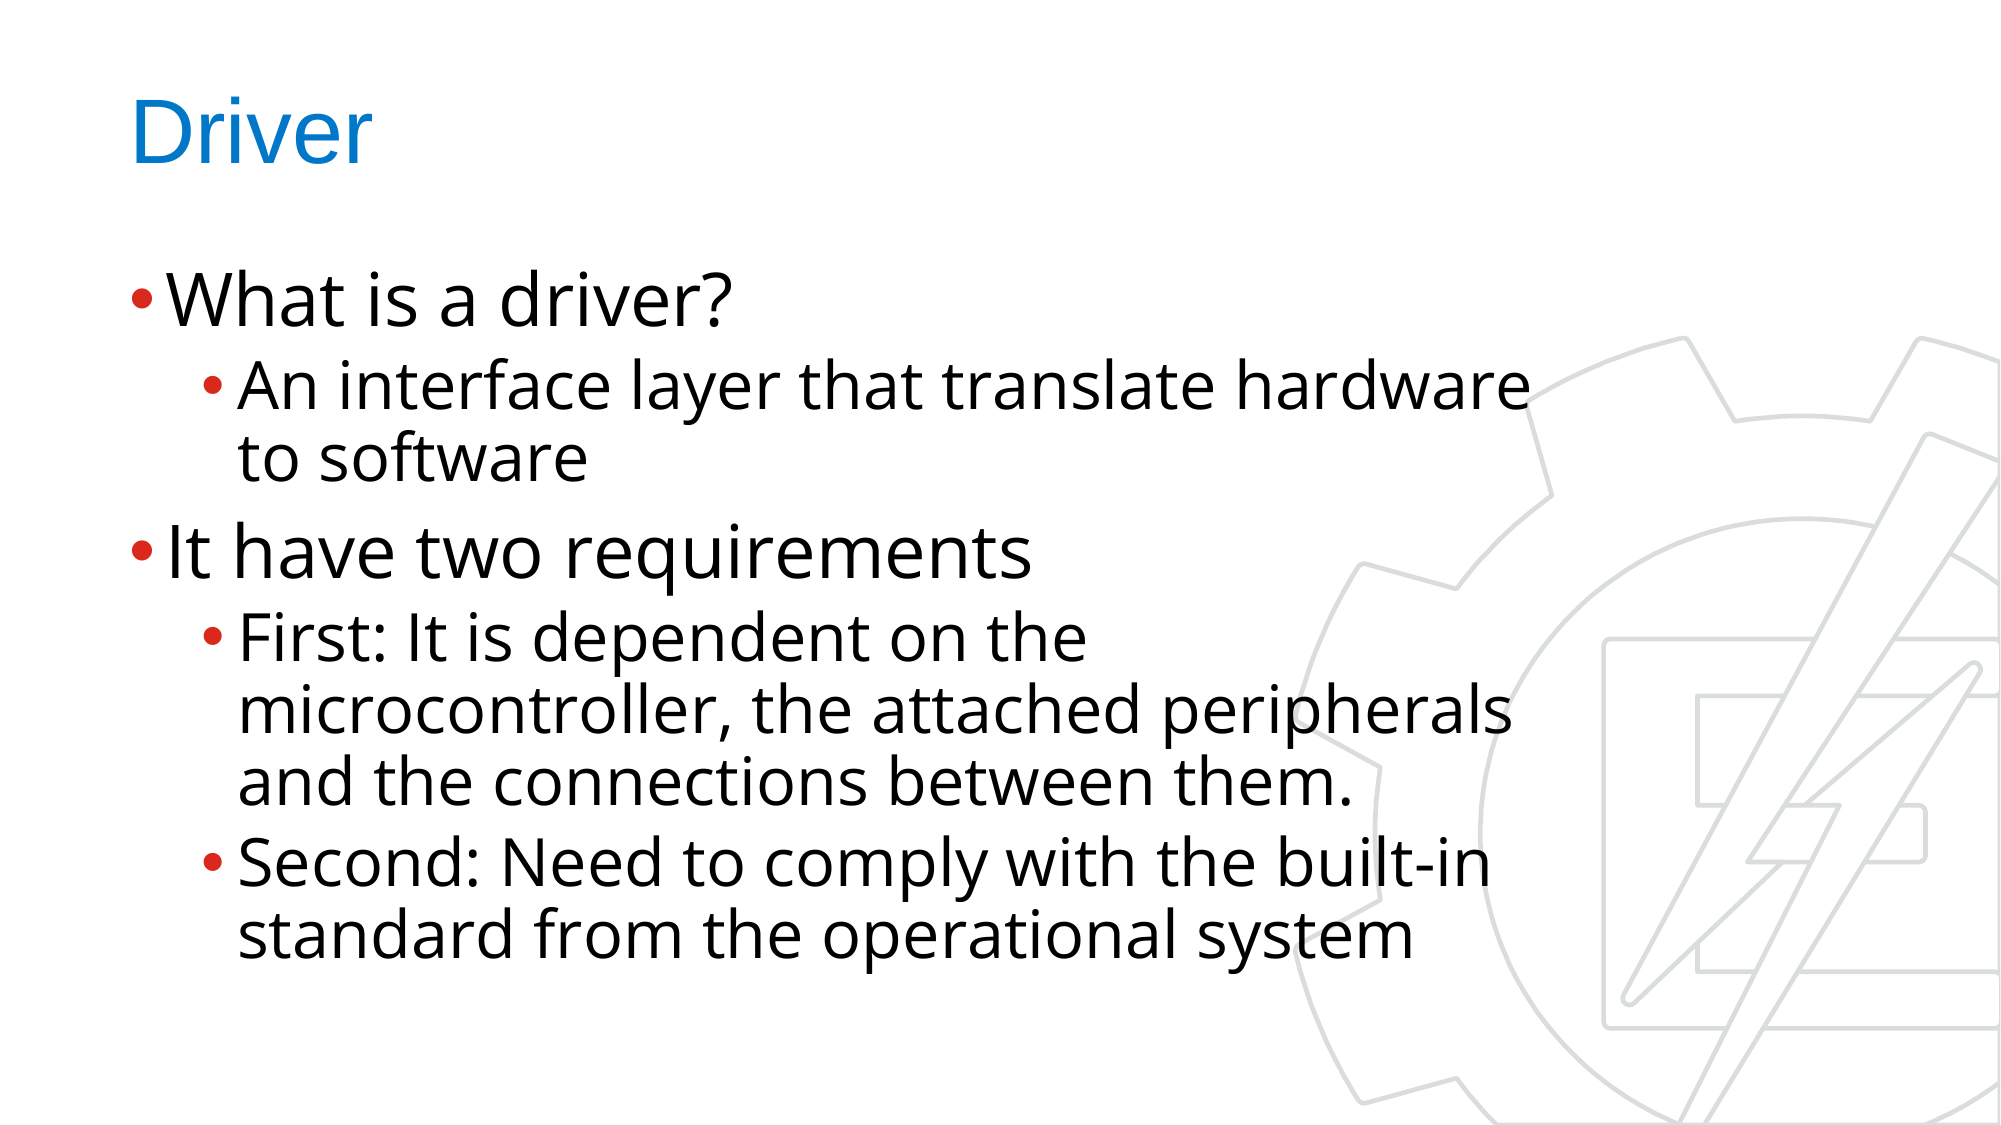

# Driver
What is a driver?
An interface layer that translate hardware to software
It have two requirements
First: It is dependent on the microcontroller, the attached peripherals and the connections between them.
Second: Need to comply with the built-in standard from the operational system